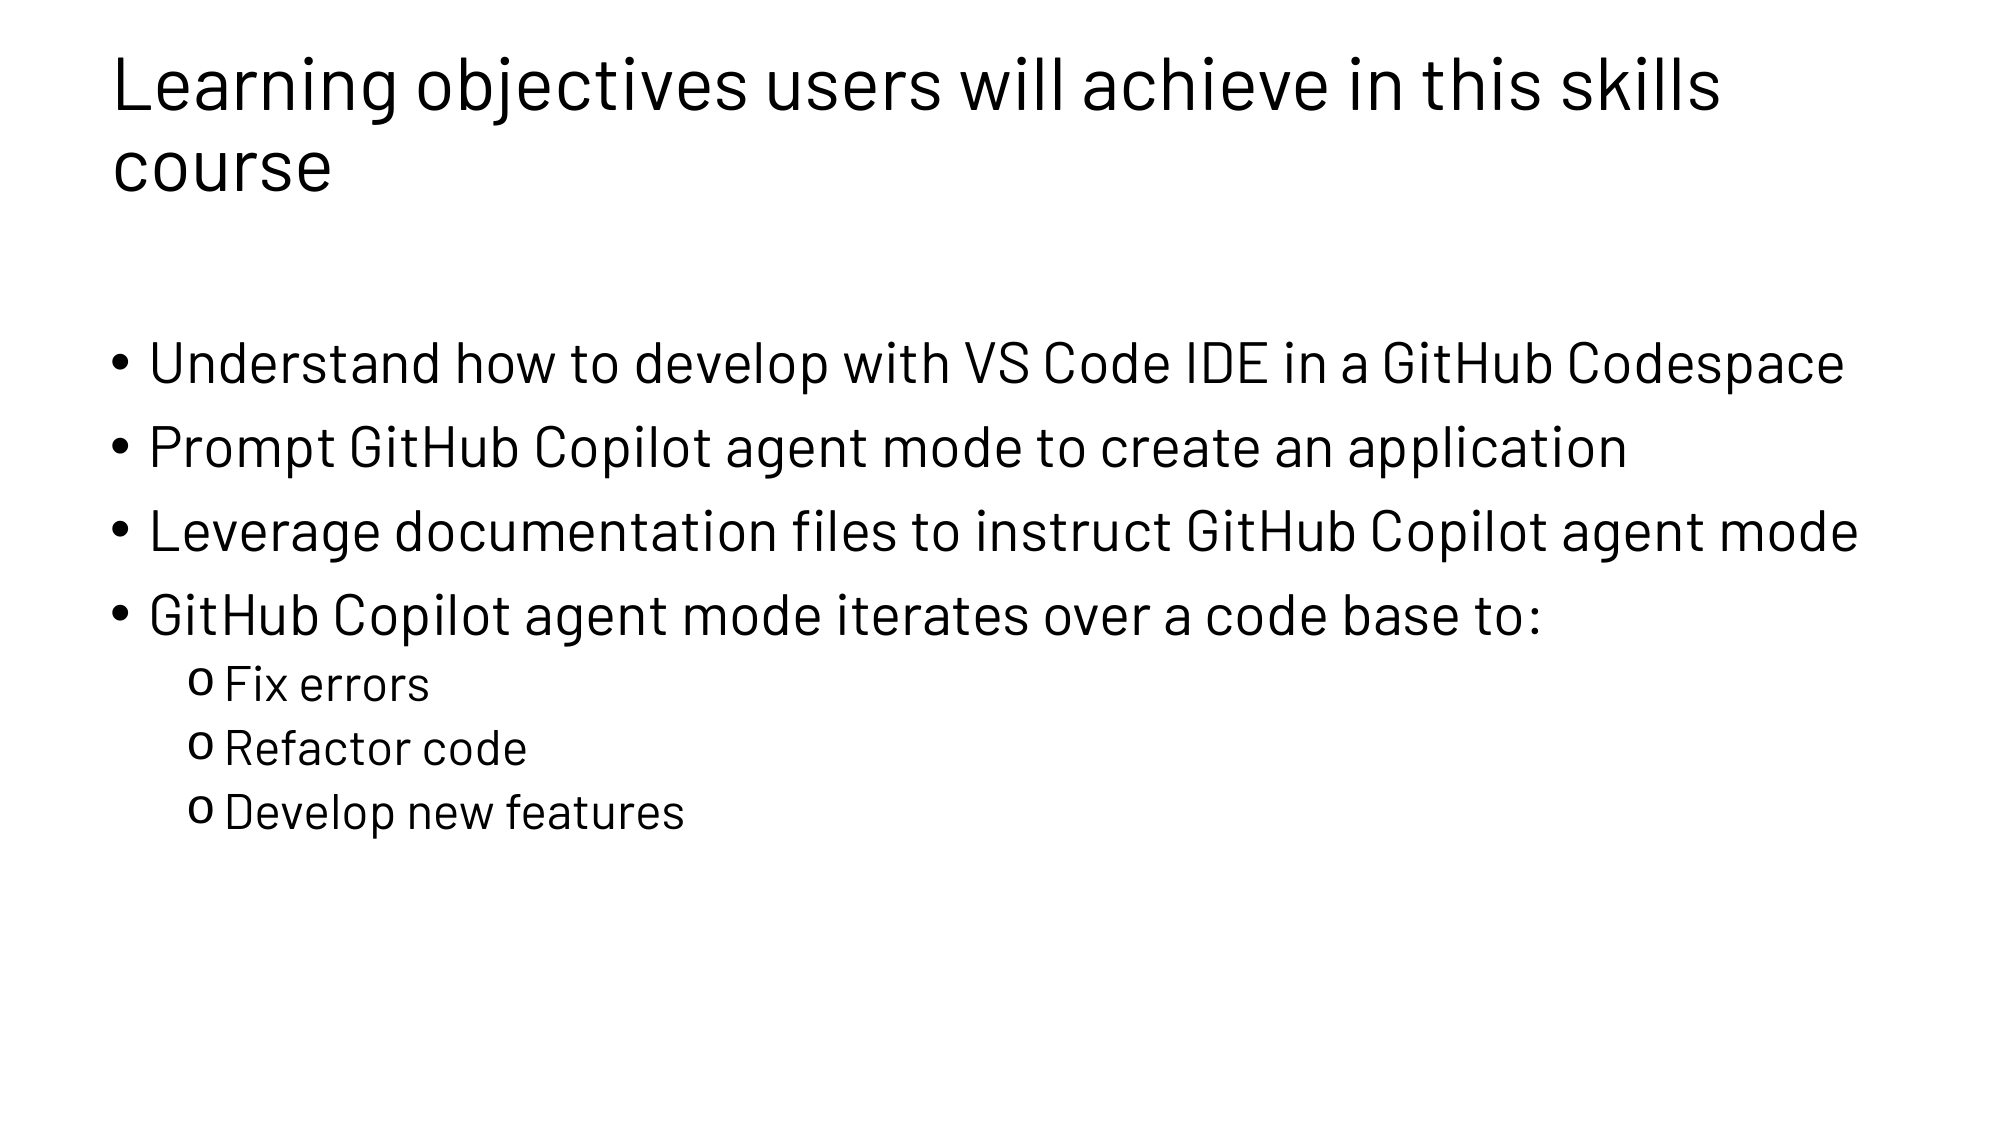

# Learning objectives users will achieve in this skills course

Understand how to develop with VS Code IDE in a GitHub Codespace
Prompt GitHub Copilot agent mode to create an application
Leverage documentation files to instruct GitHub Copilot agent mode
GitHub Copilot agent mode iterates over a code base to:
Fix errors
Refactor code
Develop new features